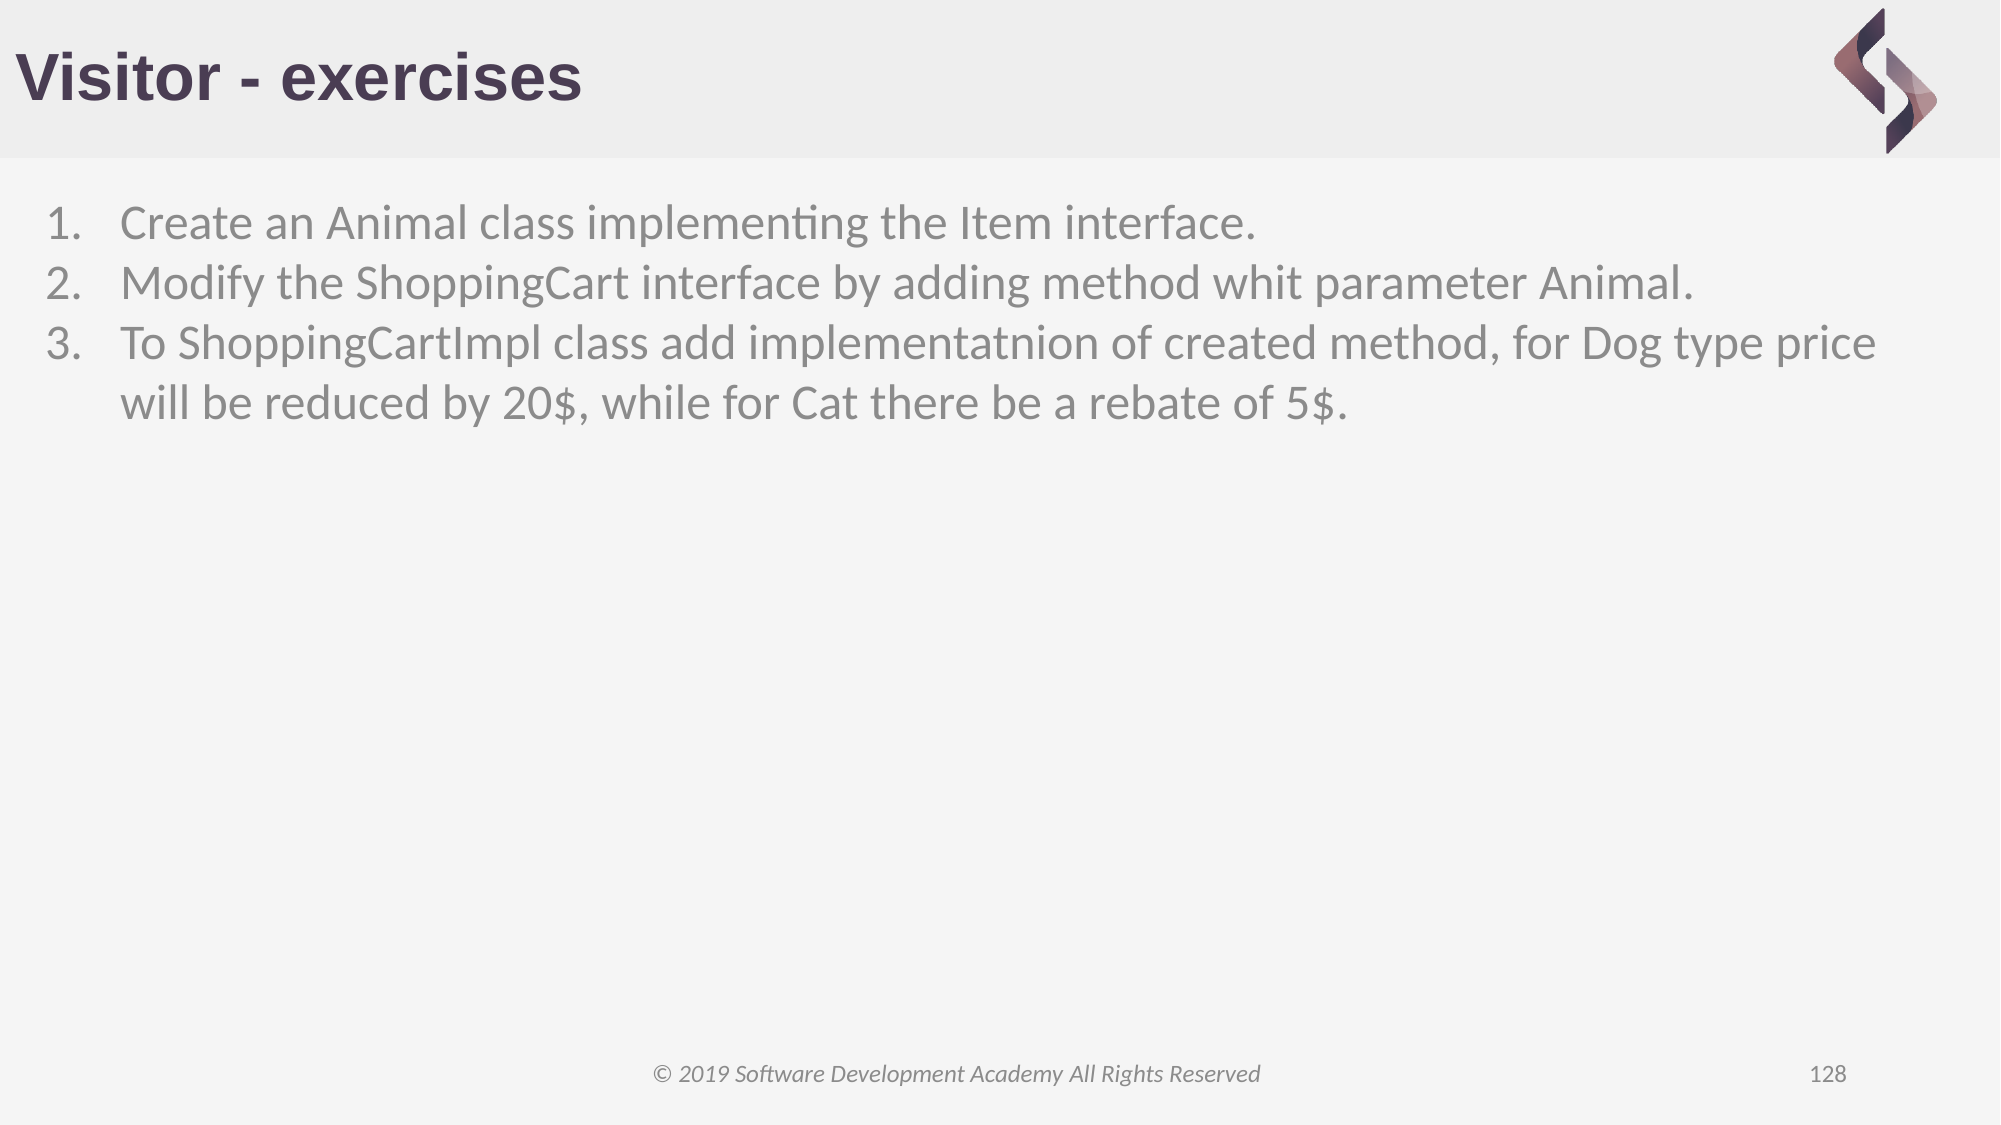

# Visitor - exercises
Create an Animal class implementing the Item interface.
Modify the ShoppingCart interface by adding method whit parameter Animal.
To ShoppingCartImpl class add implementatnion of created method, for Dog type price will be reduced by 20$, while for Cat there be a rebate of 5$.
© 2019 Software Development Academy All Rights Reserved
128